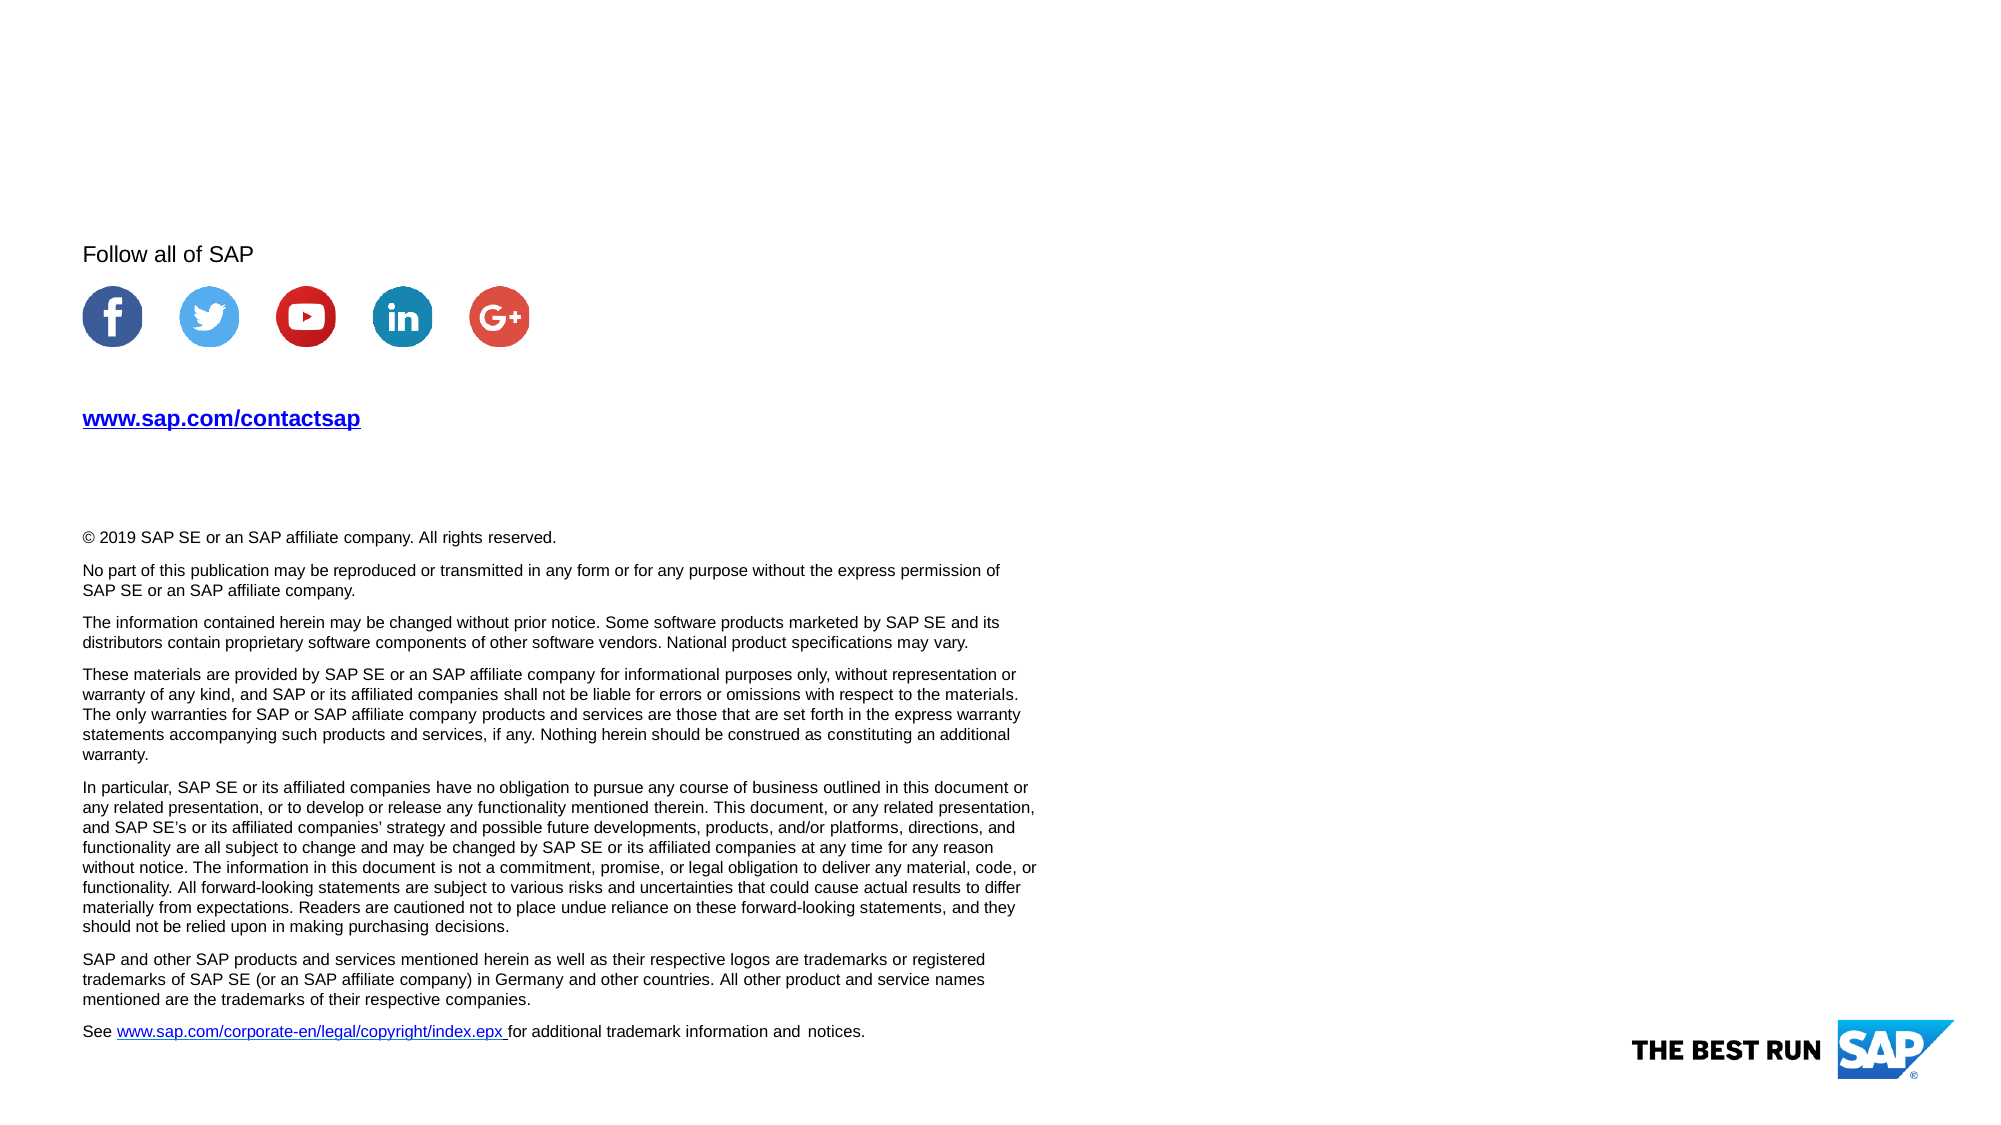

Follow all of SAP

www.sap.com/contactsap
© 2019 SAP SE or an SAP affiliate company. All rights reserved.
No part of this publication may be reproduced or transmitted in any form or for any purpose without the express permission of  SAP SE or an SAP affiliate company.
The information contained herein may be changed without prior notice. Some software products marketed by SAP SE and its  distributors contain proprietary software components of other software vendors. National product specifications may vary.
These materials are provided by SAP SE or an SAP affiliate company for informational purposes only, without representation or  warranty of any kind, and SAP or its affiliated companies shall not be liable for errors or omissions with respect to the materials.  The only warranties for SAP or SAP affiliate company products and services are those that are set forth in the express warranty  statements accompanying such products and services, if any. Nothing herein should be construed as constituting an additional  warranty.
In particular, SAP SE or its affiliated companies have no obligation to pursue any course of business outlined in this document or  any related presentation, or to develop or release any functionality mentioned therein. This document, or any related presentation,  and SAP SE’s or its affiliated companies’ strategy and possible future developments, products, and/or platforms, directions, and  functionality are all subject to change and may be changed by SAP SE or its affiliated companies at any time for any reason  without notice. The information in this document is not a commitment, promise, or legal obligation to deliver any material, code, or  functionality. All forward-looking statements are subject to various risks and uncertainties that could cause actual results to differ  materially from expectations. Readers are cautioned not to place undue reliance on these forward-looking statements, and they  should not be relied upon in making purchasing decisions.
SAP and other SAP products and services mentioned herein as well as their respective logos are trademarks or registered  trademarks of SAP SE (or an SAP affiliate company) in Germany and other countries. All other product and service names  mentioned are the trademarks of their respective companies.
See www.sap.com/corporate-en/legal/copyright/index.epx for additional trademark information and notices.